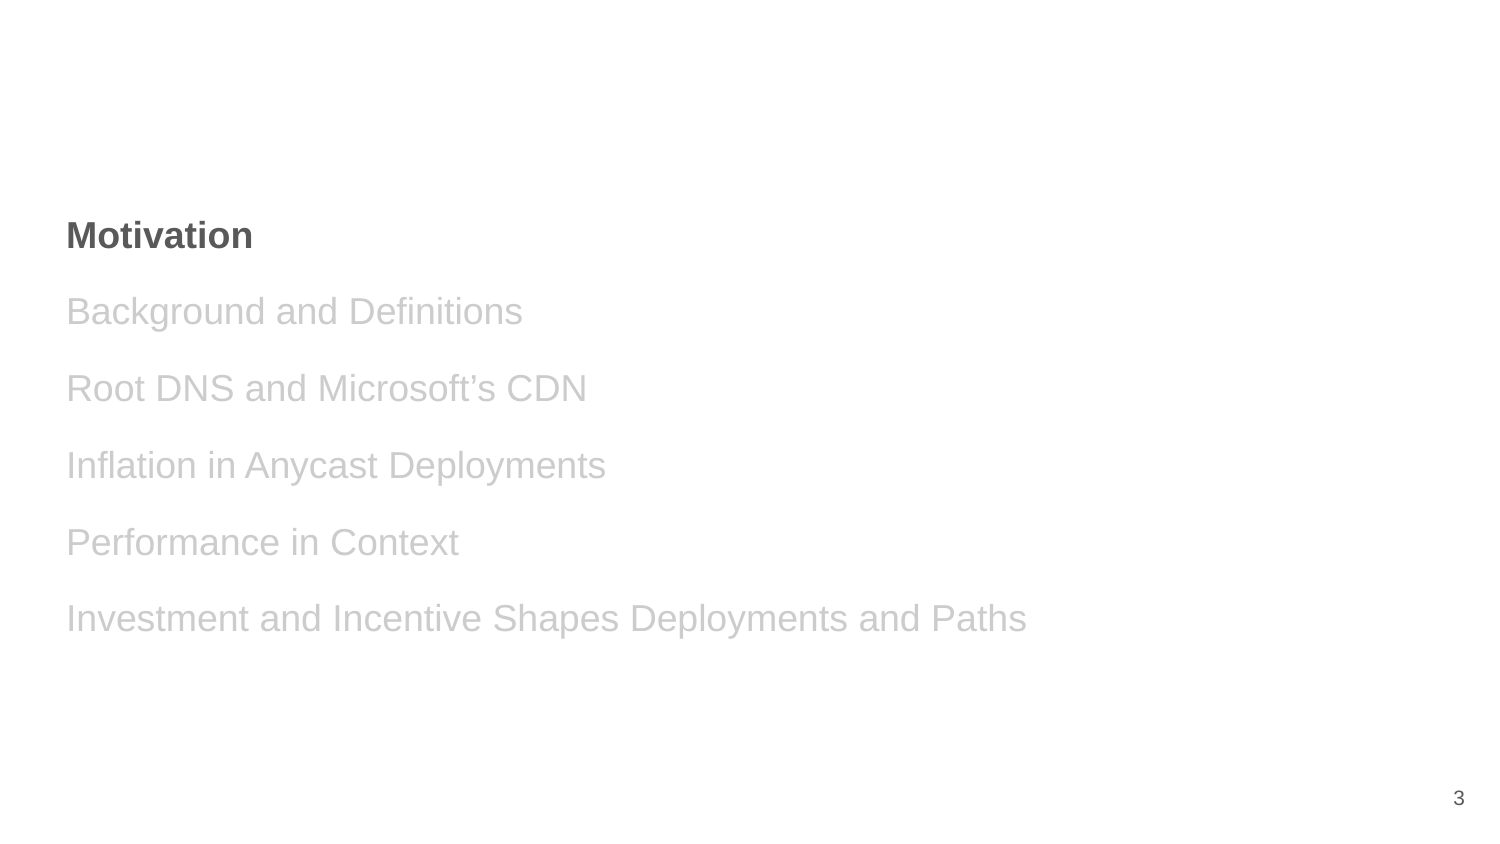

#
Motivation
Background and Definitions
Root DNS and Microsoft’s CDN
Inflation in Anycast Deployments
Performance in Context
Investment and Incentive Shapes Deployments and Paths

3